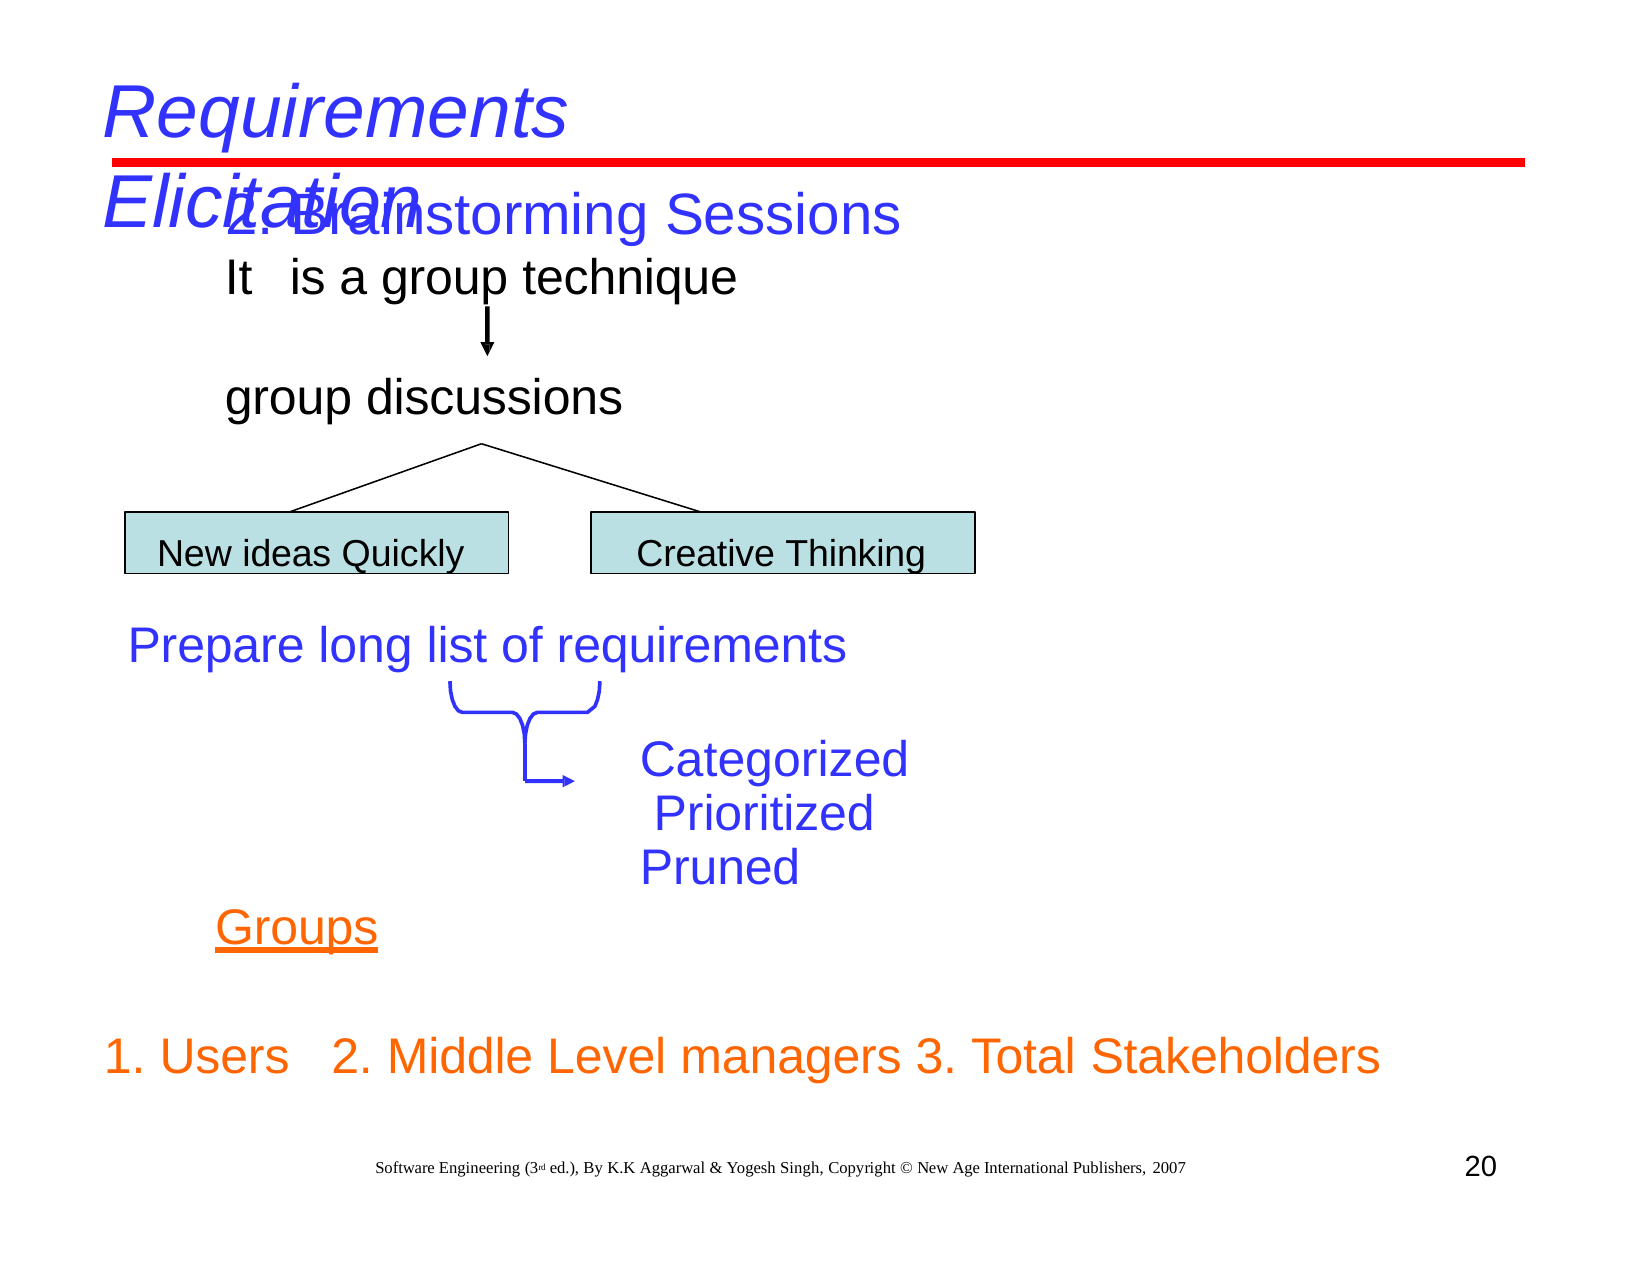

# Requirements Elicitation

2. Brainstorming Sessions
It	is a group technique

group discussions

New ideas Quickly
Creative Thinking
Prepare long list of requirements

Categorized  Prioritized  Pruned
Groups

1. Users
2. Middle Level managers 3. Total Stakeholders
20
Software Engineering (3rd  ed.), By K.K Aggarwal & Yogesh Singh, Copyright © New Age International Publishers, 2007